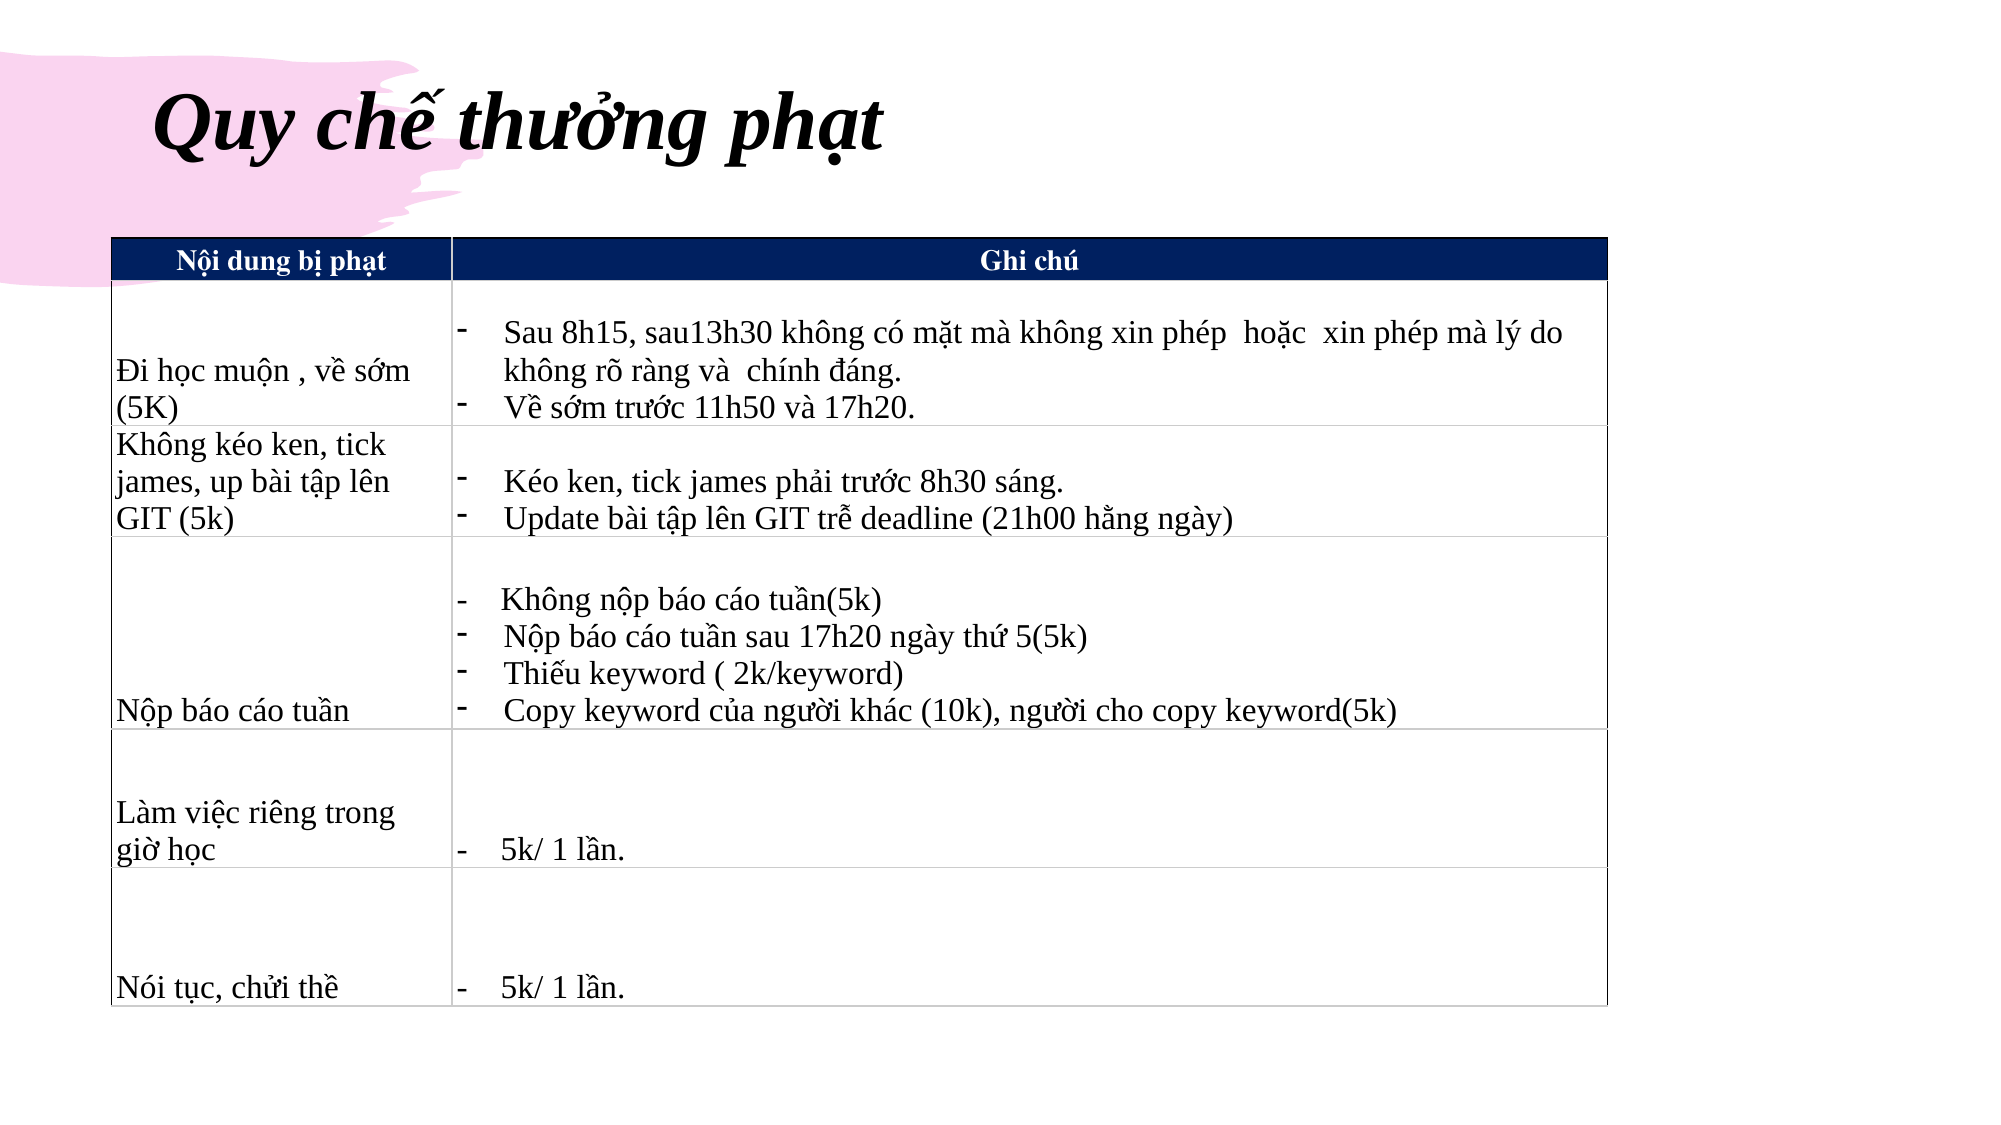

# Quy chế thưởng phạt
| Nội dung bị phạt | Ghi chú |
| --- | --- |
| Đi học muộn , về sớm (5K) | Sau 8h15, sau13h30 không có mặt mà không xin phép hoặc xin phép mà lý do không rõ ràng và chính đáng. Về sớm trước 11h50 và 17h20. |
| Không kéo ken, tick james, up bài tập lên GIT (5k) | Kéo ken, tick james phải trước 8h30 sáng. Update bài tập lên GIT trễ deadline (21h00 hằng ngày) |
| Nộp báo cáo tuần | - Không nộp báo cáo tuần(5k) Nộp báo cáo tuần sau 17h20 ngày thứ 5(5k) Thiếu keyword ( 2k/keyword) Copy keyword của người khác (10k), người cho copy keyword(5k) |
| Làm việc riêng trong giờ học | - 5k/ 1 lần. |
| Nói tục, chửi thề | - 5k/ 1 lần. |